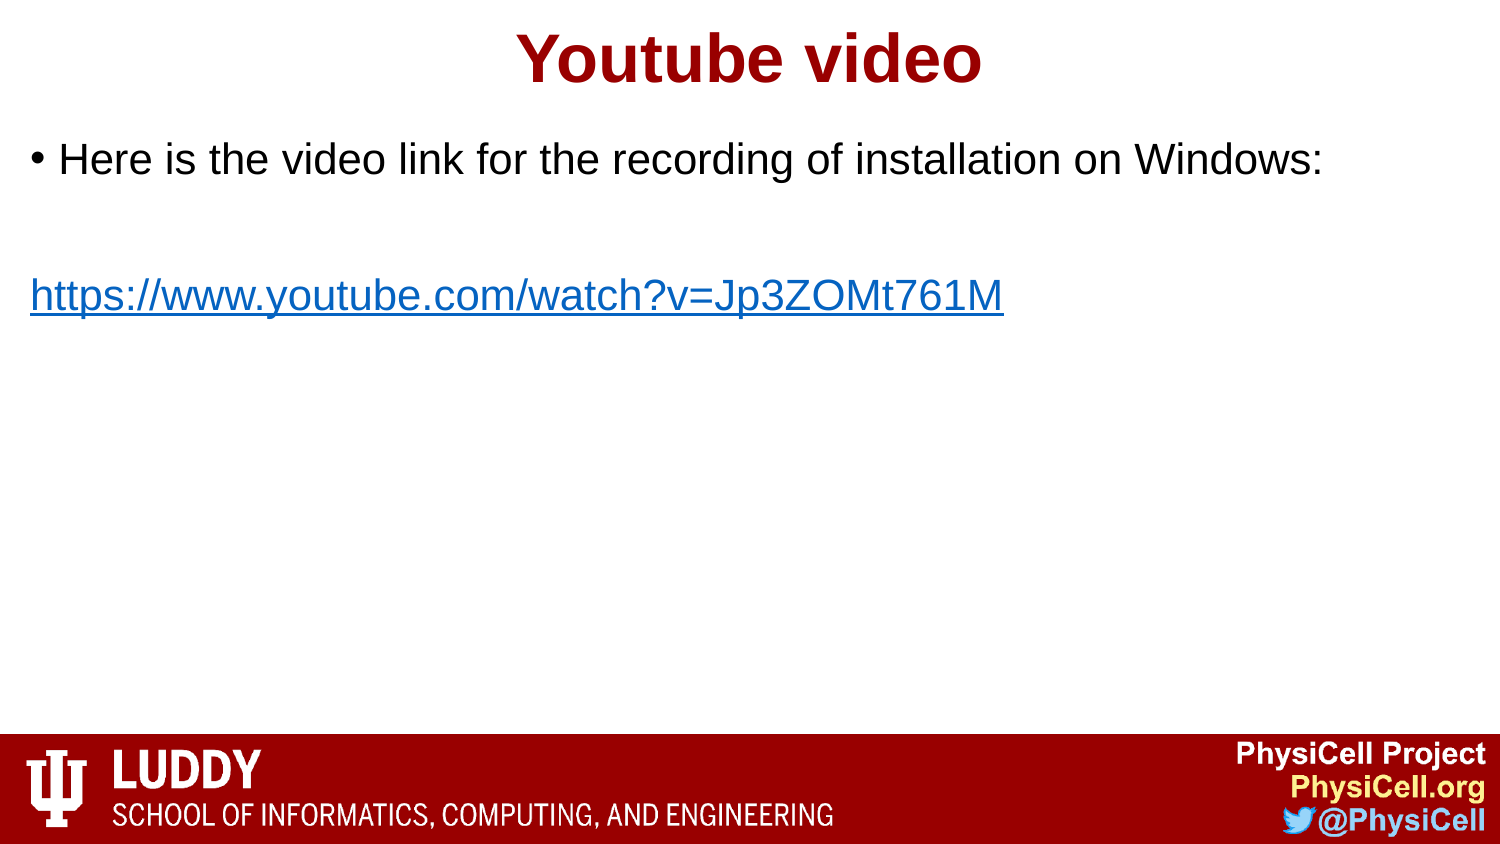

# Youtube video
Here is the video link for the recording of installation on Windows:

https://www.youtube.com/watch?v=Jp3ZOMt761M